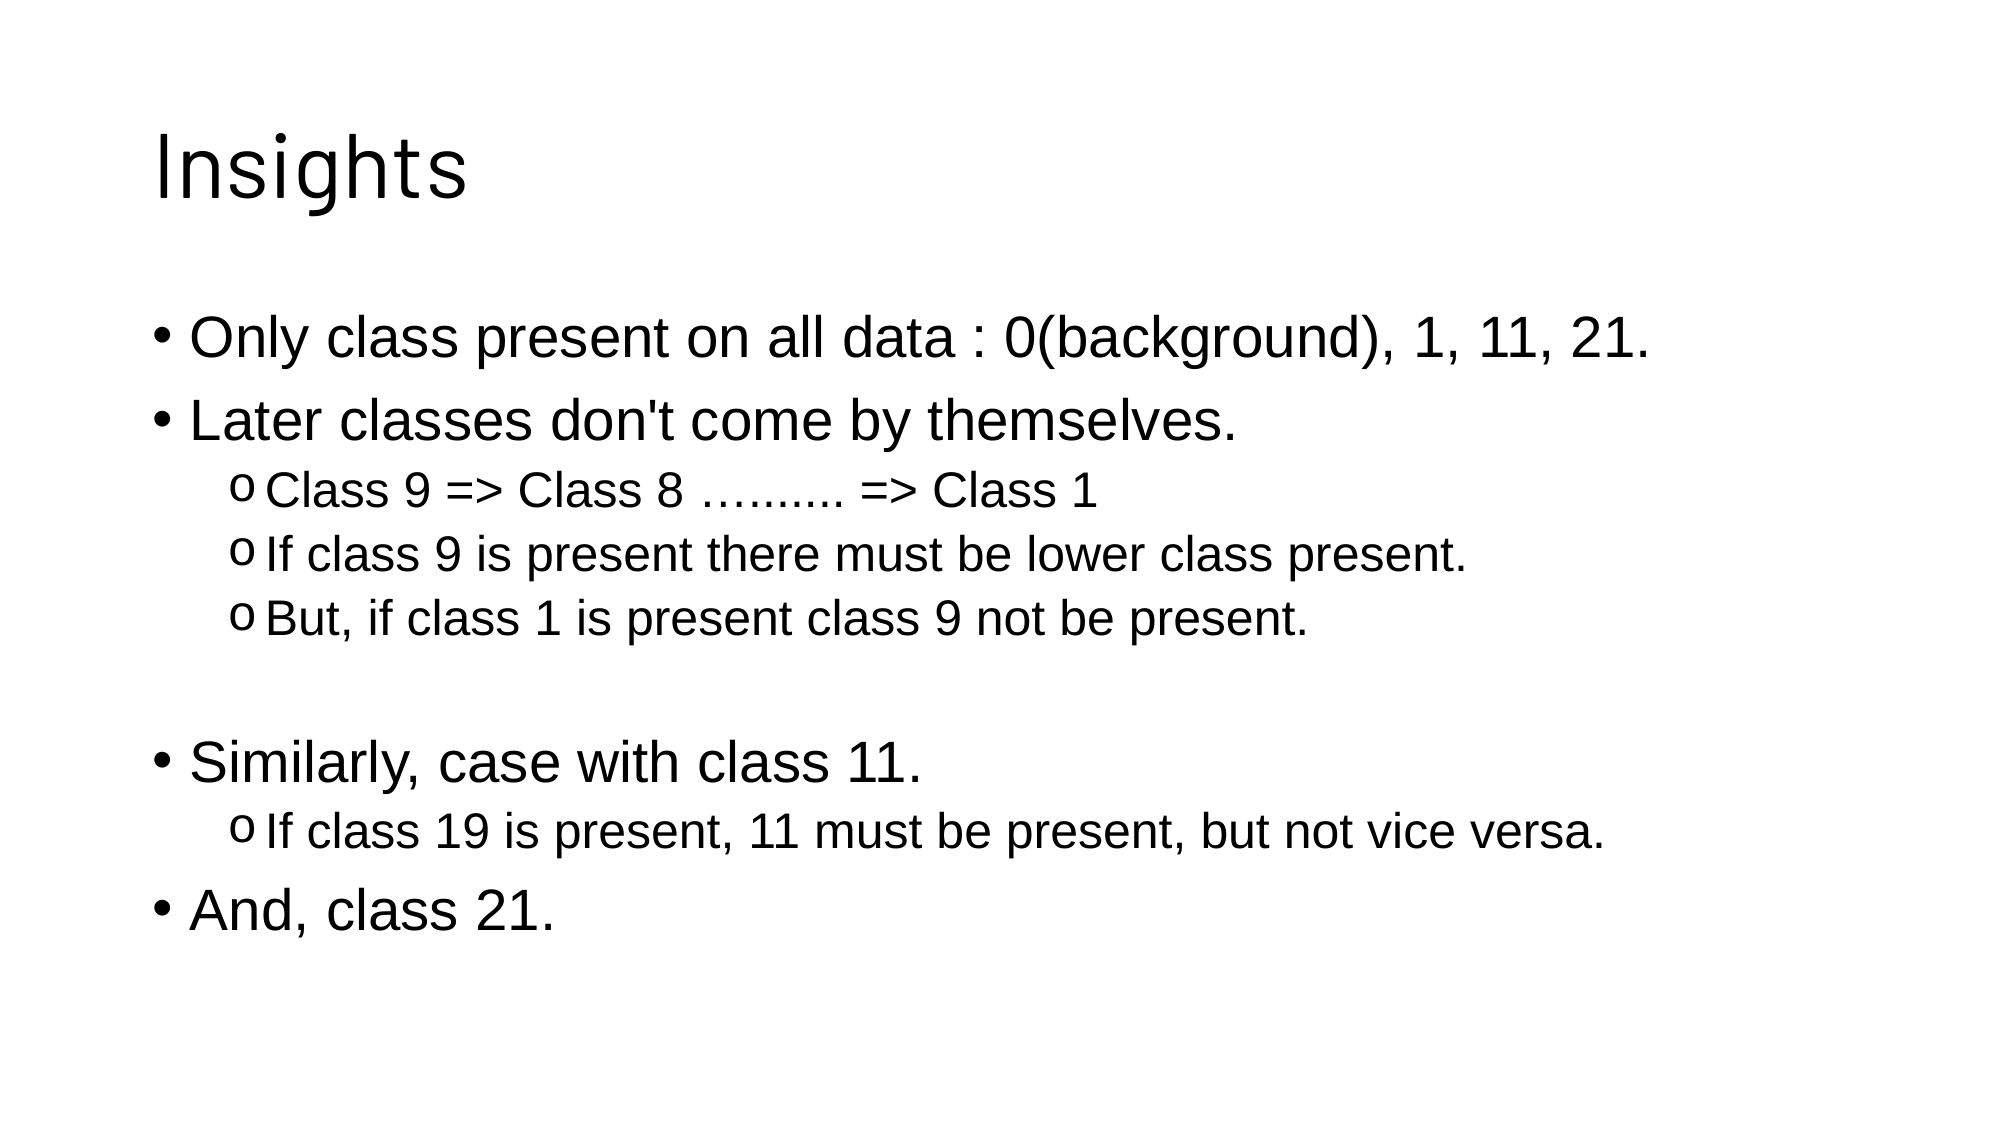

# Insights
Only class present on all data : 0(background), 1, 11, 21.
Later classes don't come by themselves.
Class 9 => Class 8 …....... => Class 1
If class 9 is present there must be lower class present.
But, if class 1 is present class 9 not be present.

Similarly, case with class 11.
If class 19 is present, 11 must be present, but not vice versa.
And, class 21.